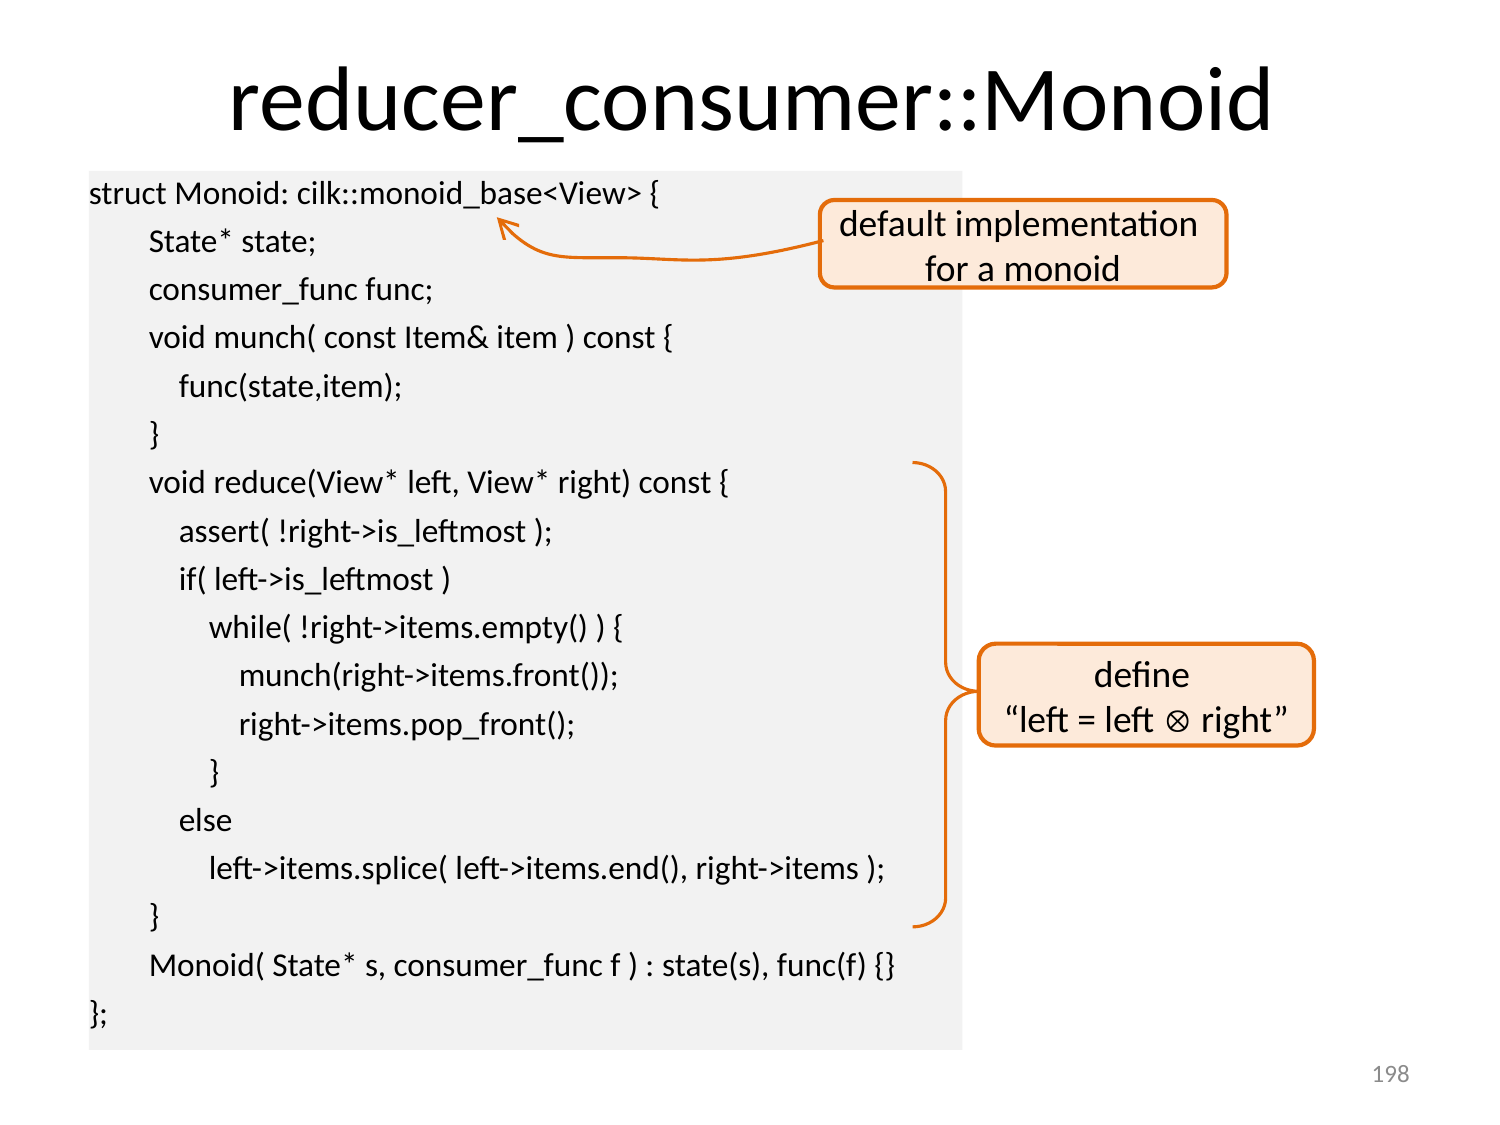

# reducer_consumer::Monoid
struct Monoid: cilk::monoid_base<View> {
        State* state;
        consumer_func func;
        void munch( const Item& item ) const {
            func(state,item);
        }
        void reduce(View* left, View* right) const {
            assert( !right->is_leftmost );
            if( left->is_leftmost )
                while( !right->items.empty() ) {
                    munch(right->items.front());
                    right->items.pop_front();
                }
            else
                left->items.splice( left->items.end(), right->items );
        }
        Monoid( State* s, consumer_func f ) : state(s), func(f) {}
};
default implementation  for a monoid

define
“left = left ⊗ right”
198